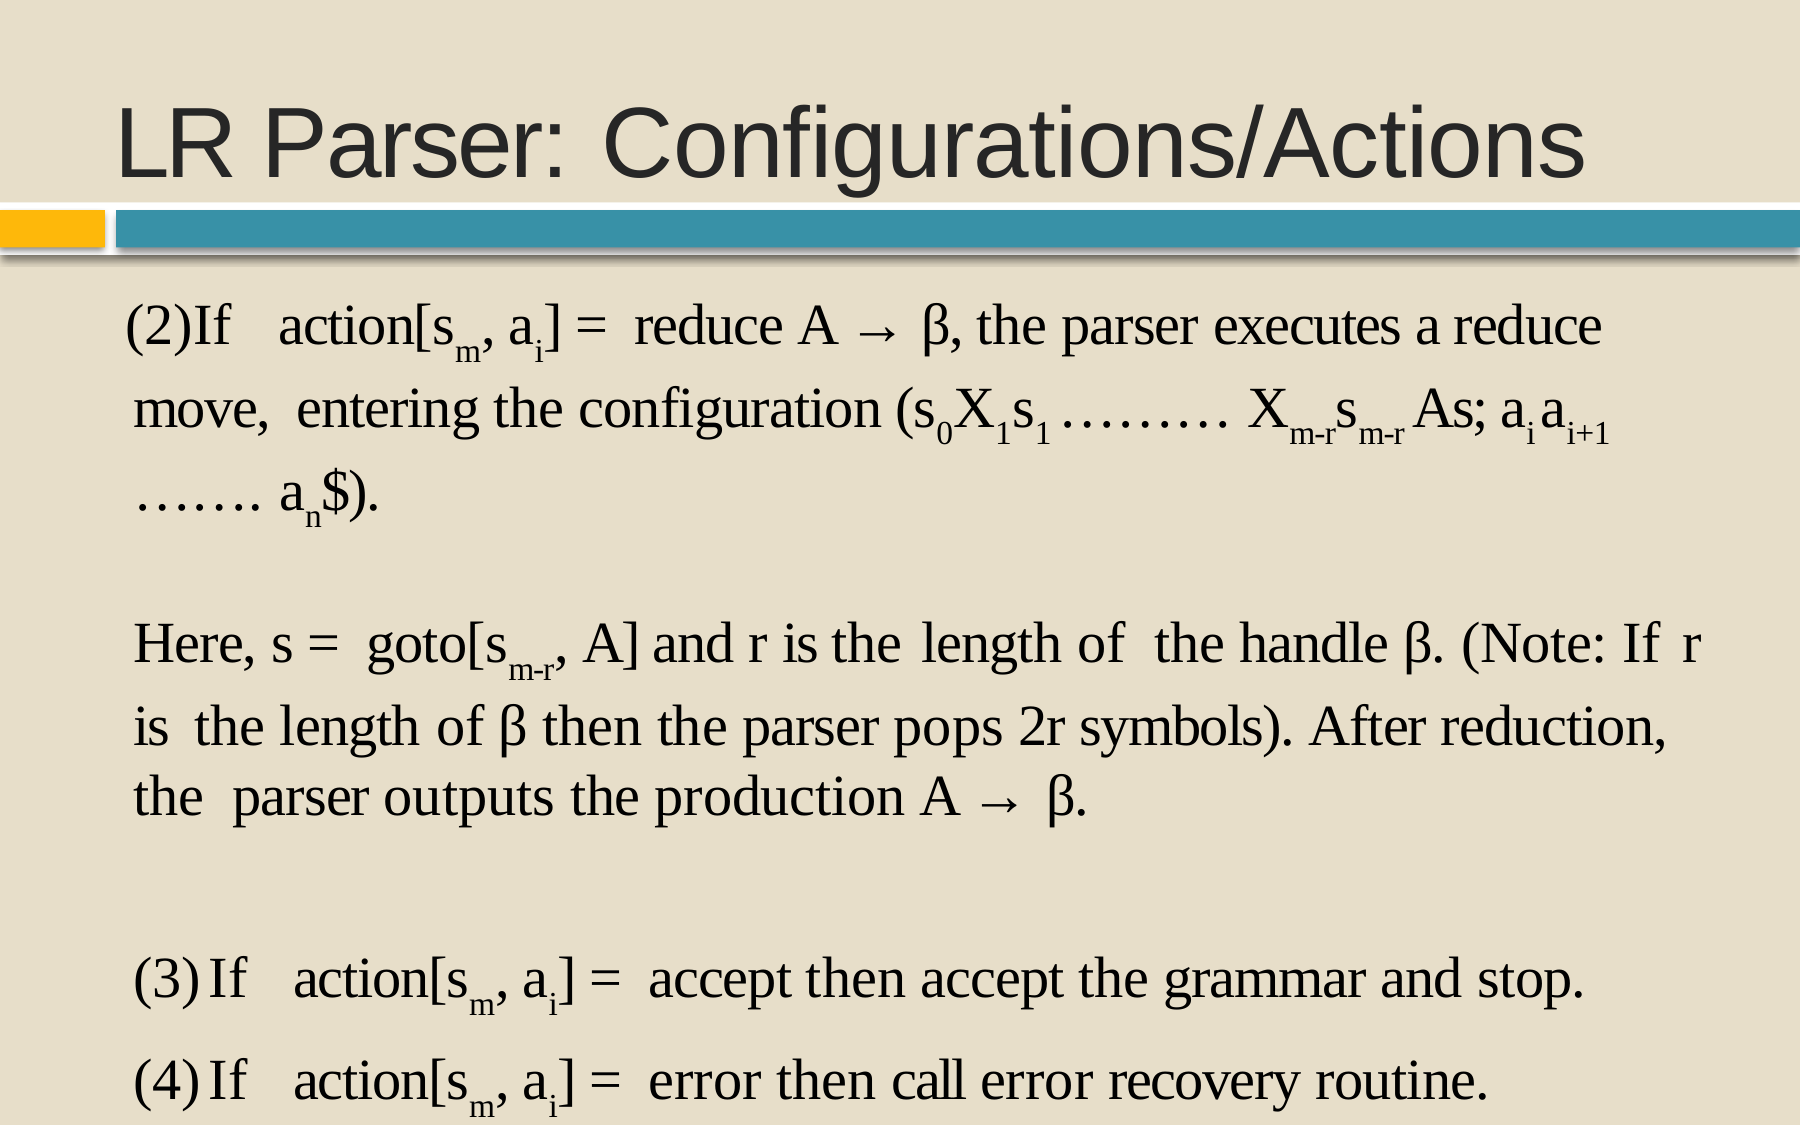

# LR Parser: Configurations/Actions
If	action[sm, ai] = reduce A → β, the parser executes a reduce move,  entering the configuration (s0X1s1 ……… Xm-rsm-r As; ai ai+1 ……. an$).
Here, s = goto[sm-r, A] and r is the length of	the handle β. (Note: If	r is  the length of β then the parser pops 2r symbols). After reduction, the  parser outputs the production A → β.

If	action[sm, ai] = accept then accept the grammar and stop.
If	action[sm, ai] = error then call error recovery routine.